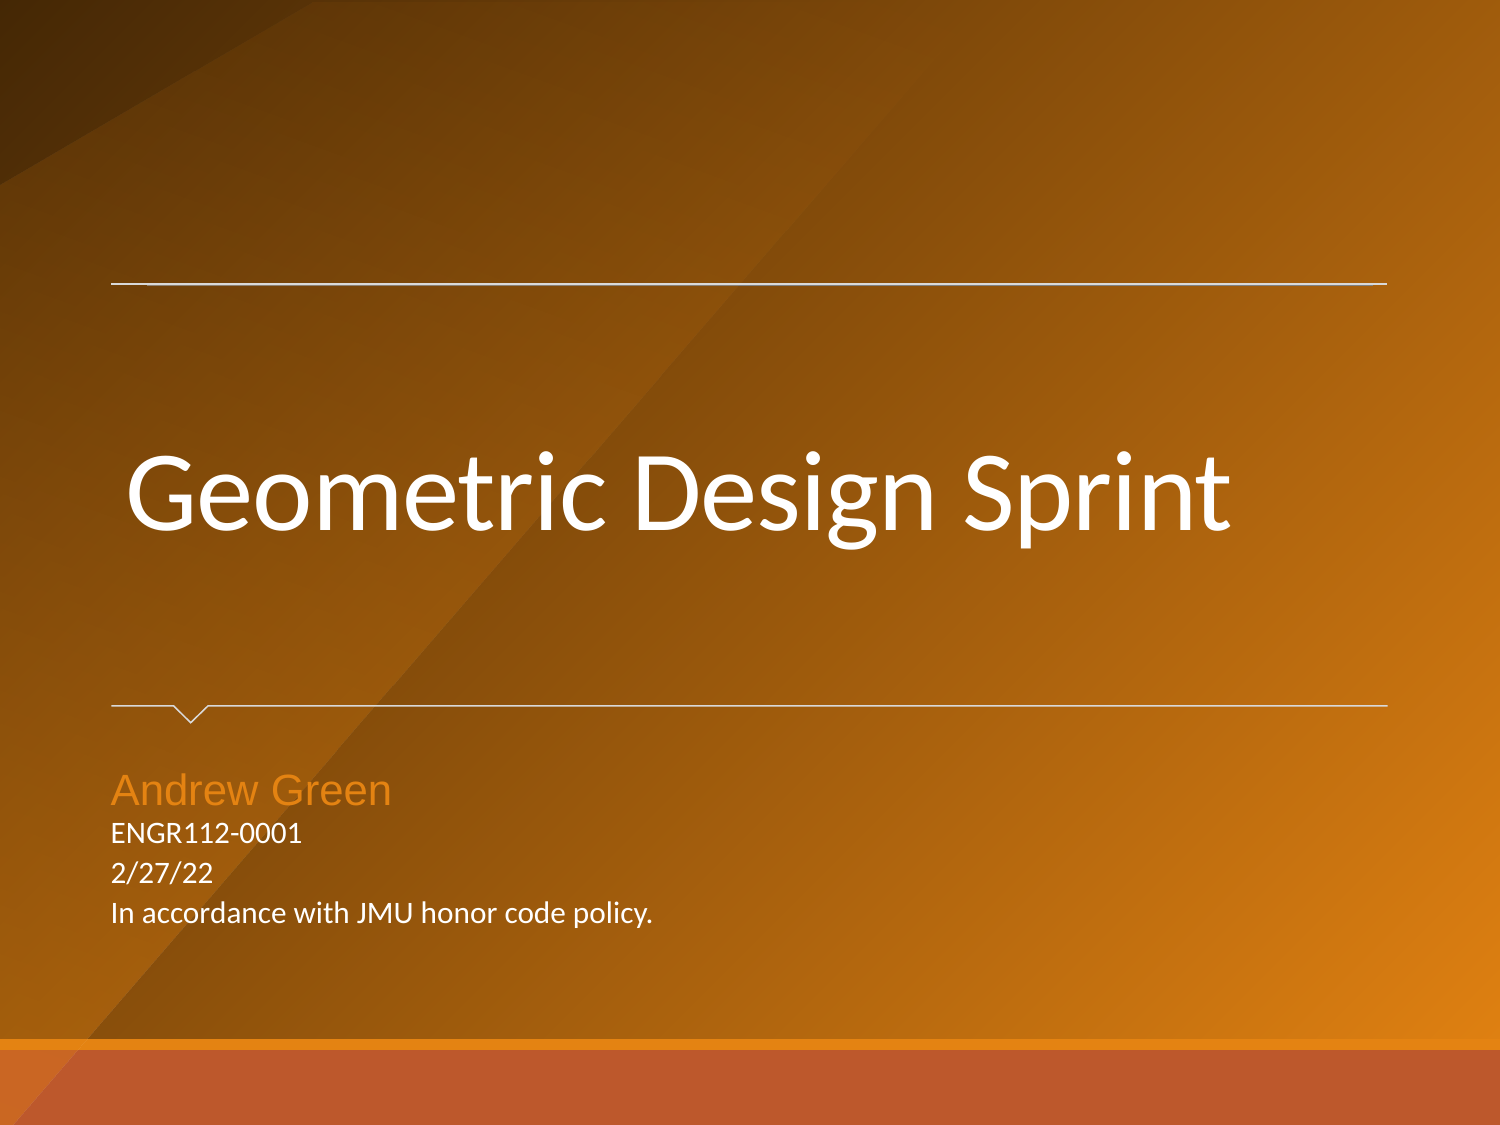

# Geometric Design Sprint
Andrew Green
ENGR112-0001
2/27/22
In accordance with JMU honor code policy.